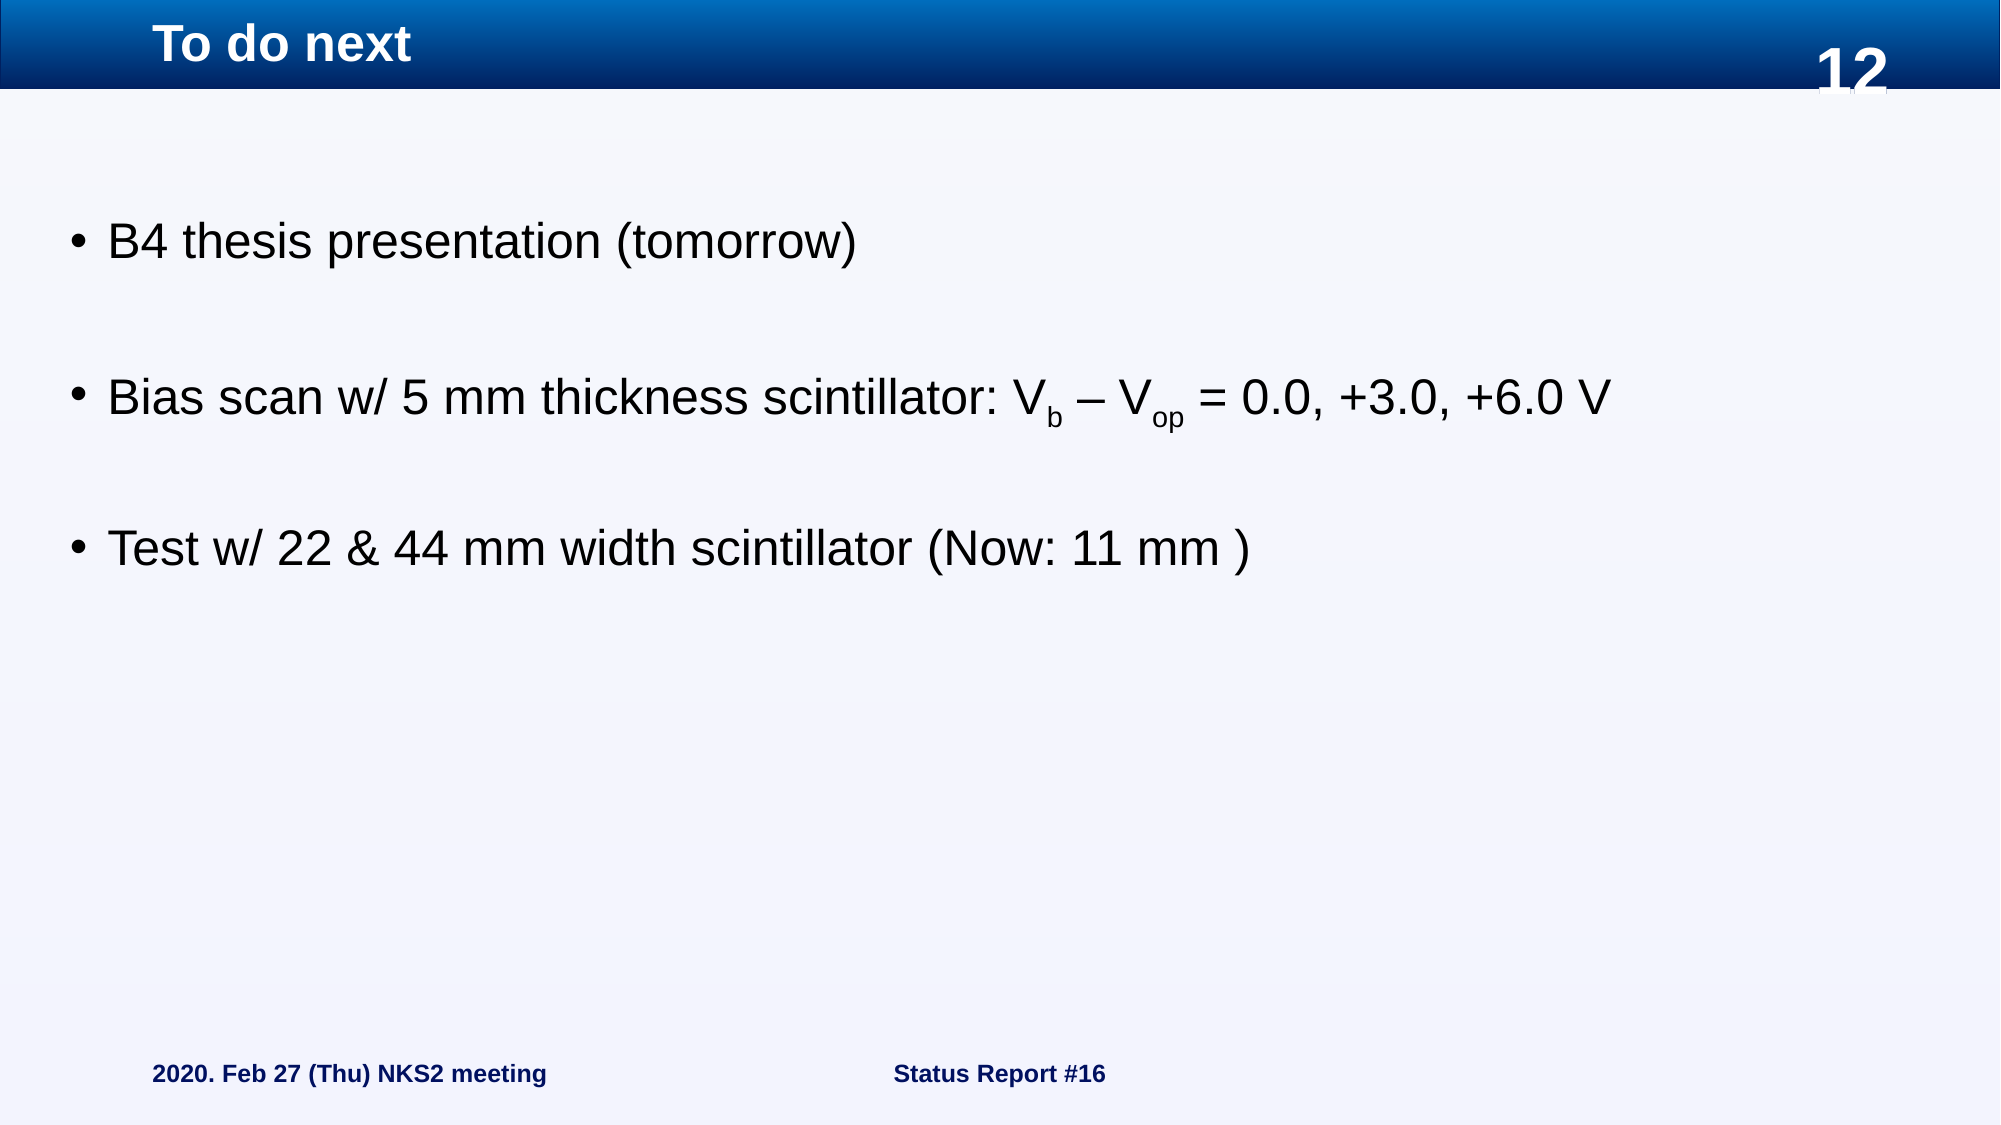

# To do next
B4 thesis presentation (tomorrow)

Bias scan w/ 5 mm thickness scintillator: Vb – Vop = 0.0, +3.0, +6.0 V

Test w/ 22 & 44 mm width scintillator (Now: 11 mm )

2020. Feb 27 (Thu) NKS2 meeting
Status Report #16